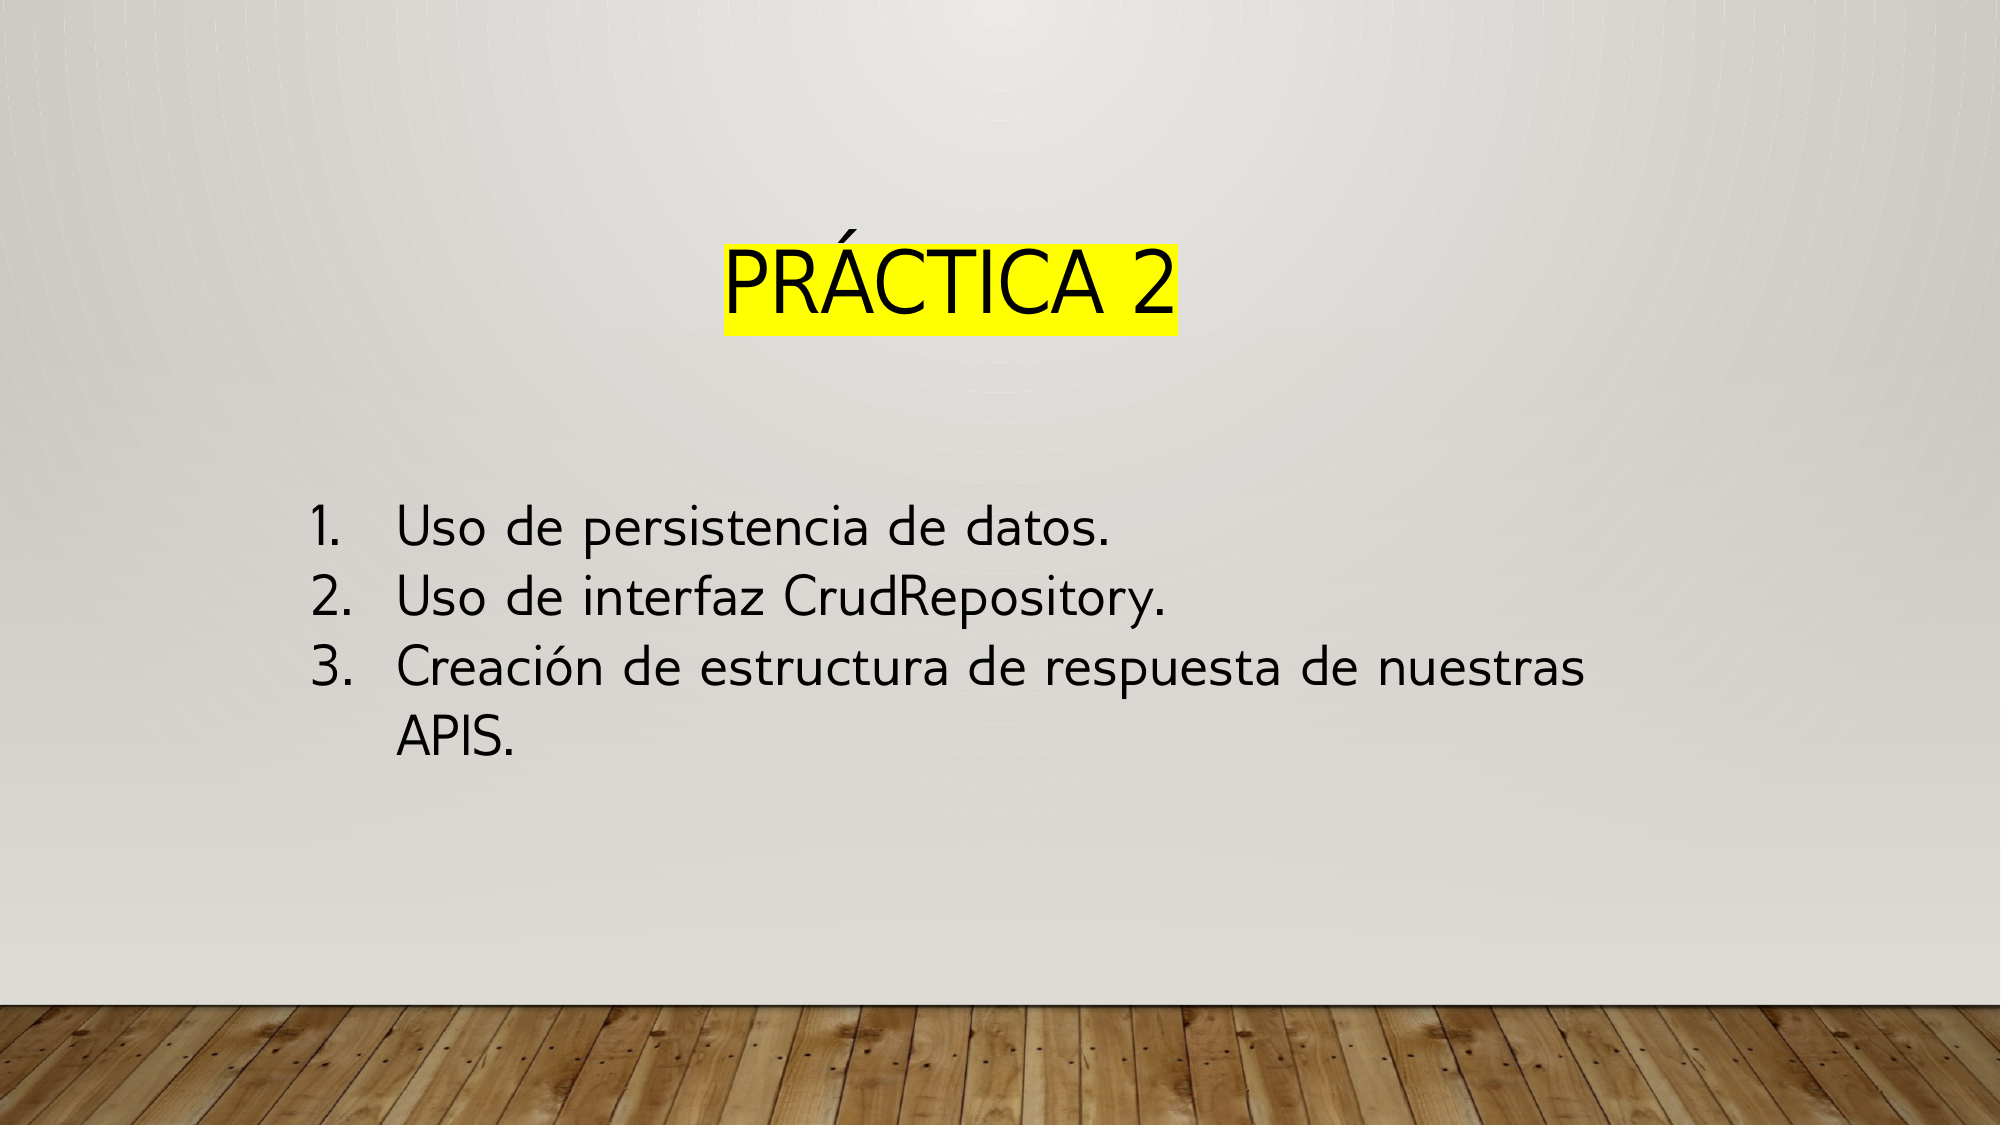

PRÁCTICA 2
Uso de persistencia de datos.
Uso de interfaz CrudRepository.
Creación de estructura de respuesta de nuestras APIS.